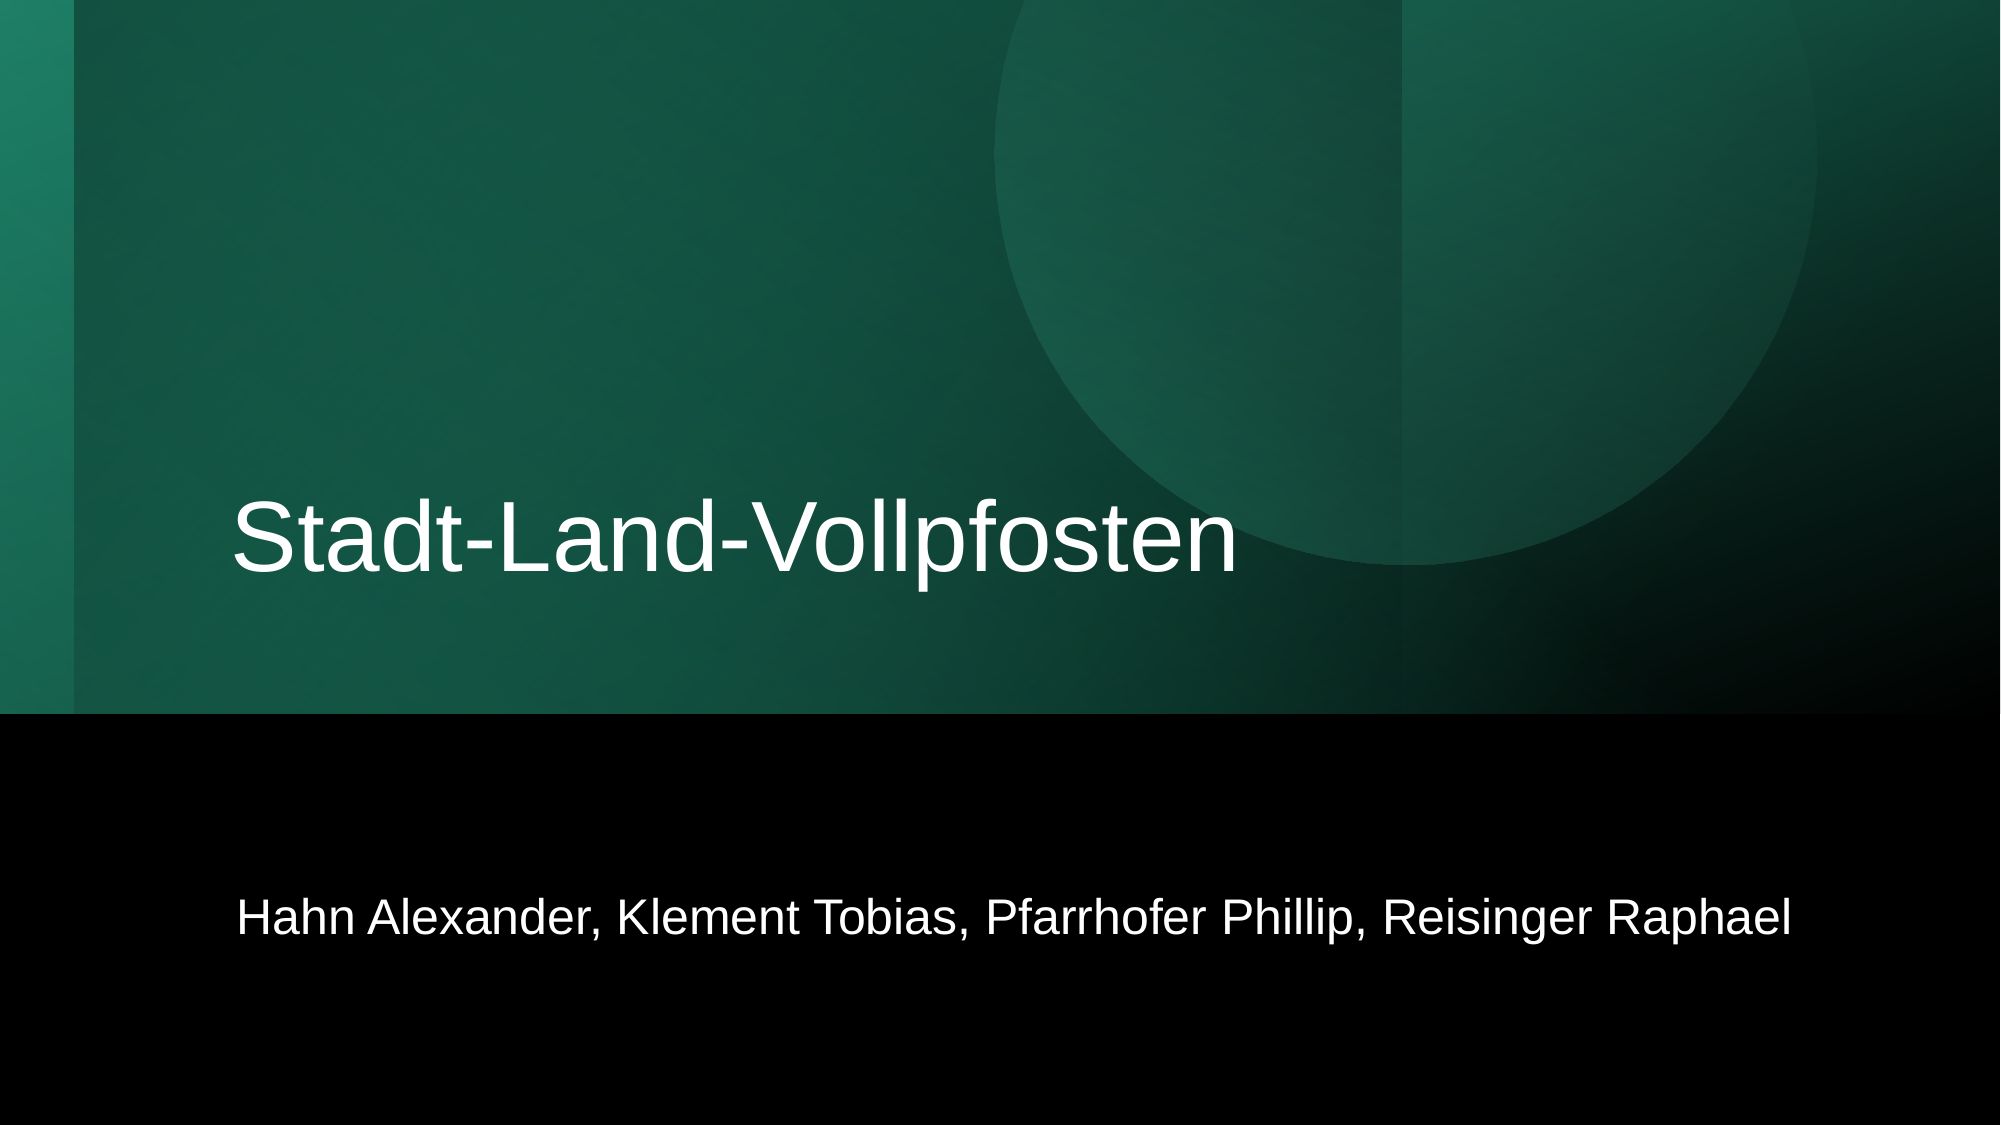

# Stadt-Land-Vollpfosten
Hahn Alexander, Klement Tobias, Pfarrhofer Phillip, Reisinger Raphael